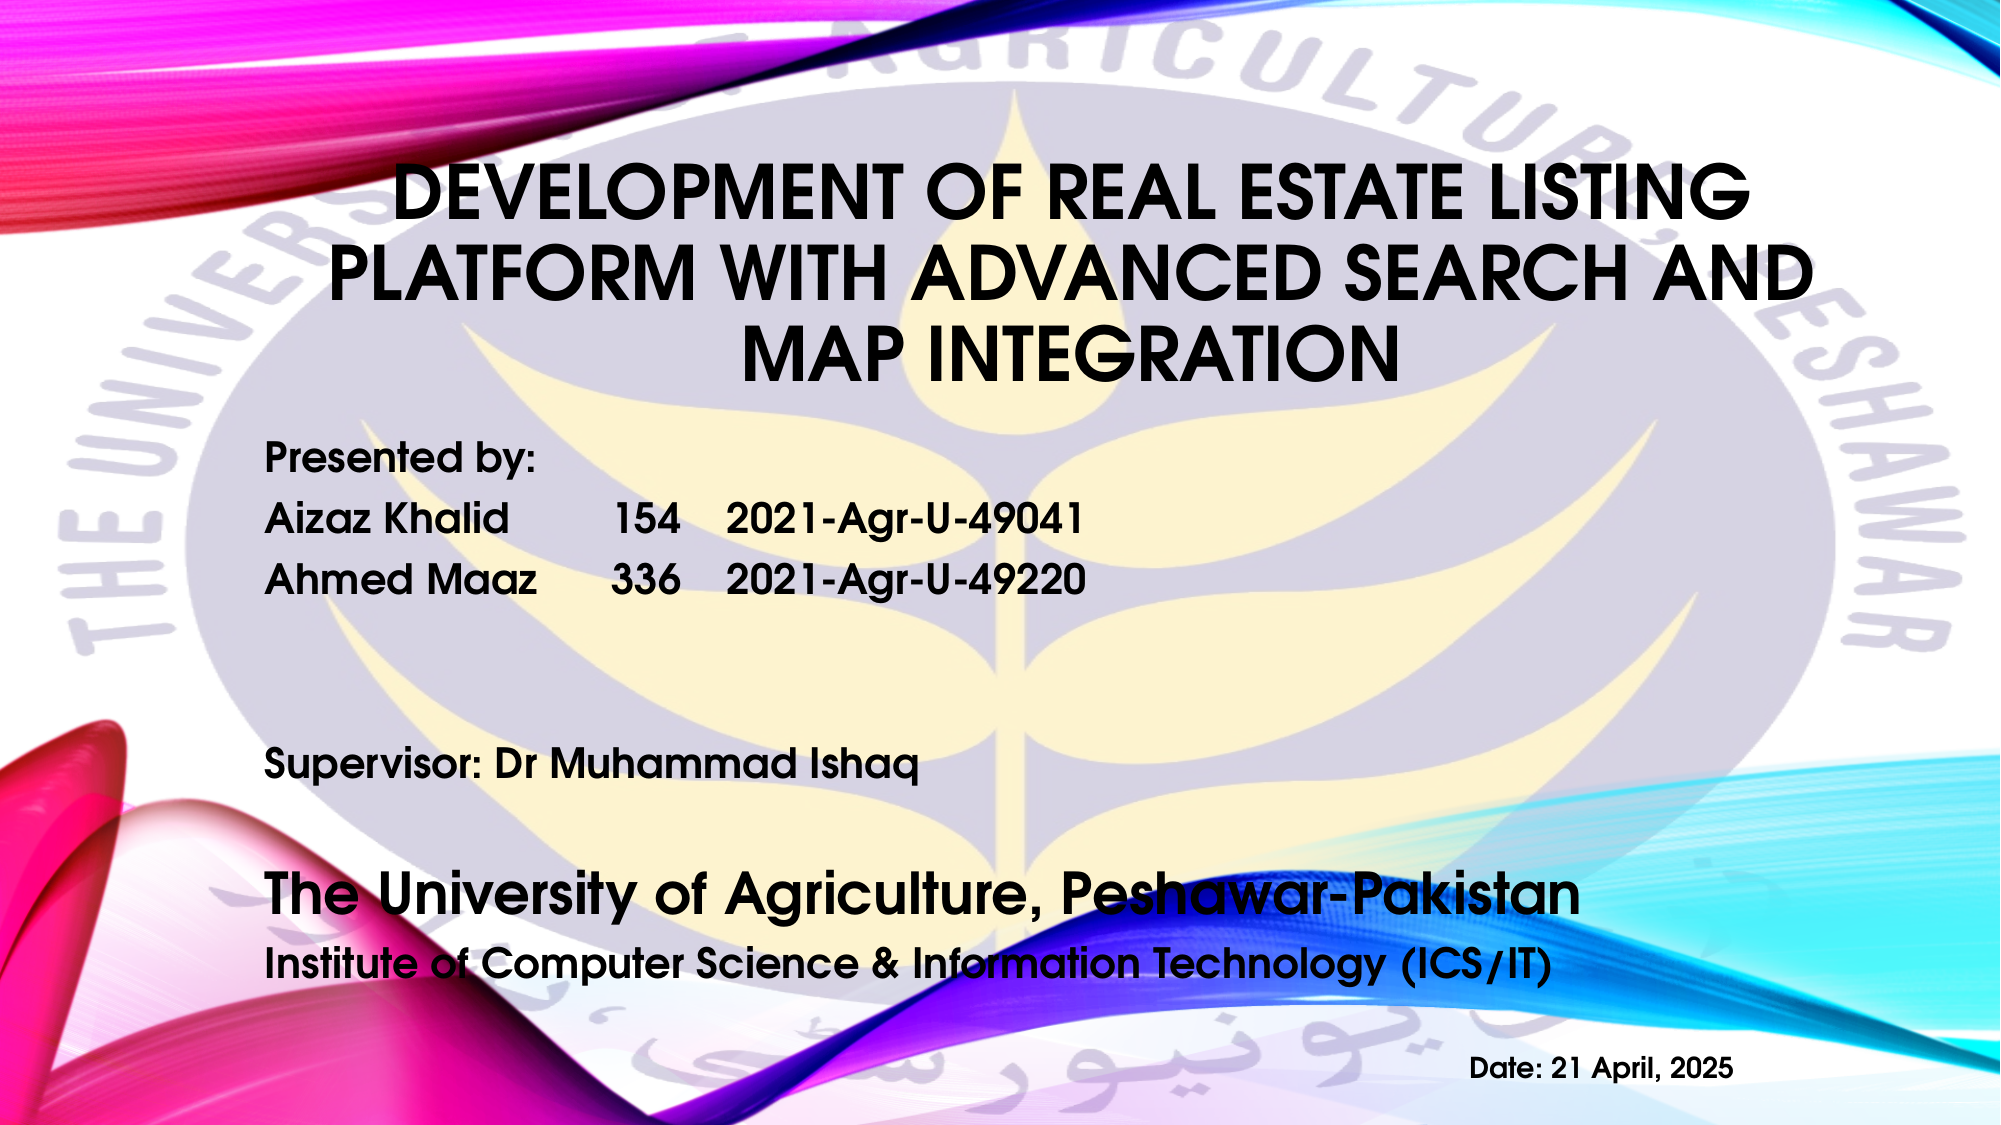

# Development of Real Estate Listing Platform with Advanced Search and Map Integration
Presented by:
Aizaz Khalid		154		2021-Agr-U-49041
Ahmed Maaz		336		2021-Agr-U-49220

Supervisor: Dr Muhammad Ishaq

The University of Agriculture, Peshawar-Pakistan
Institute of Computer Science & Information Technology (ICS/IT)

Date: 21 April, 2025